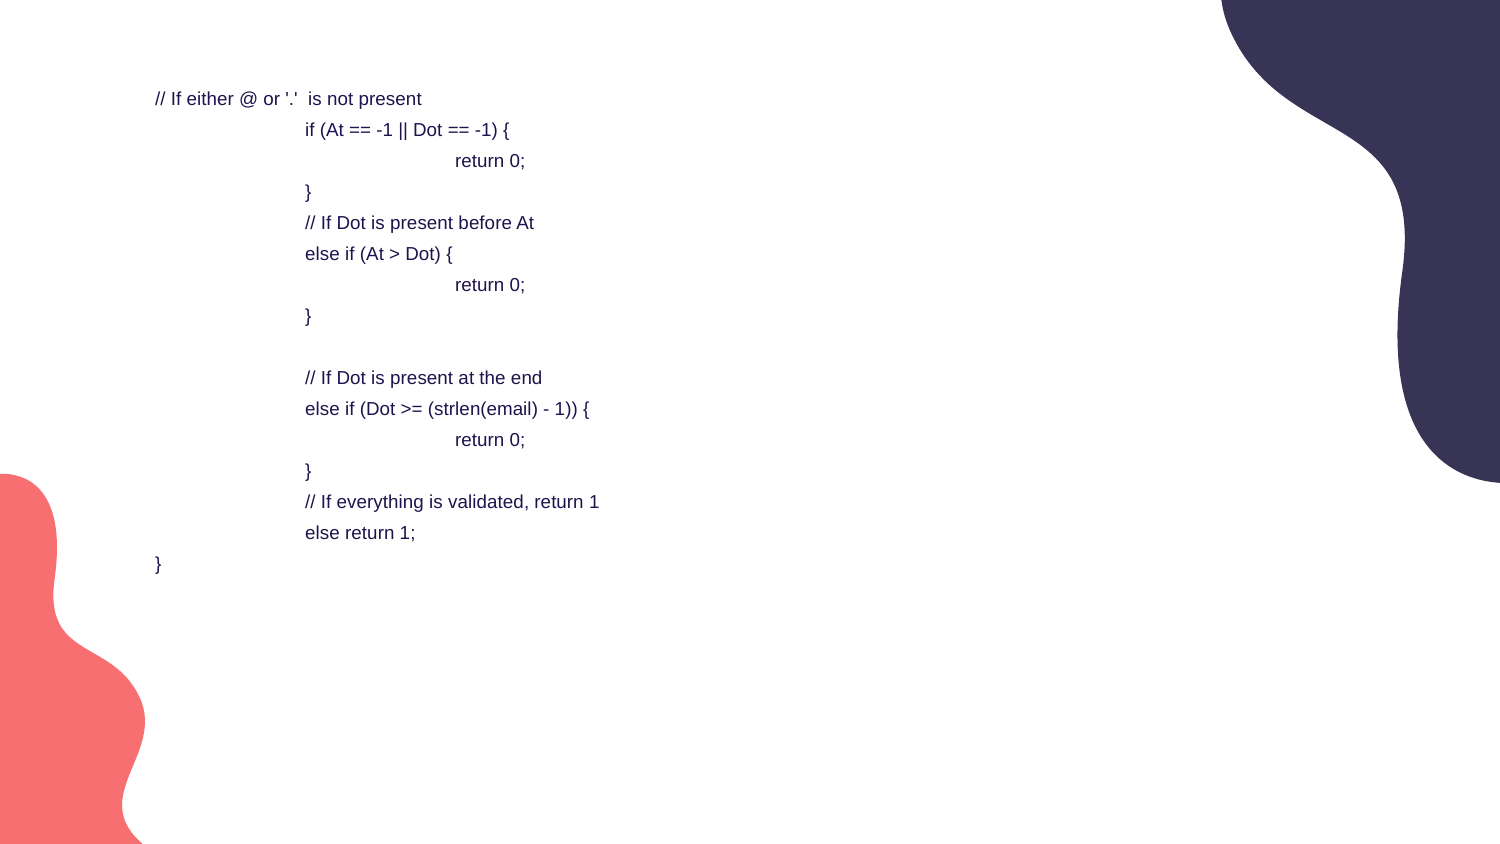

// If either @ or '.'  is not present
	if (At == -1 || Dot == -1) {
		return 0;
	}
	// If Dot is present before At
	else if (At > Dot) {
		return 0;
	}

	// If Dot is present at the end
	else if (Dot >= (strlen(email) - 1)) {
		return 0;
	}
	// If everything is validated, return 1
	else return 1;
}